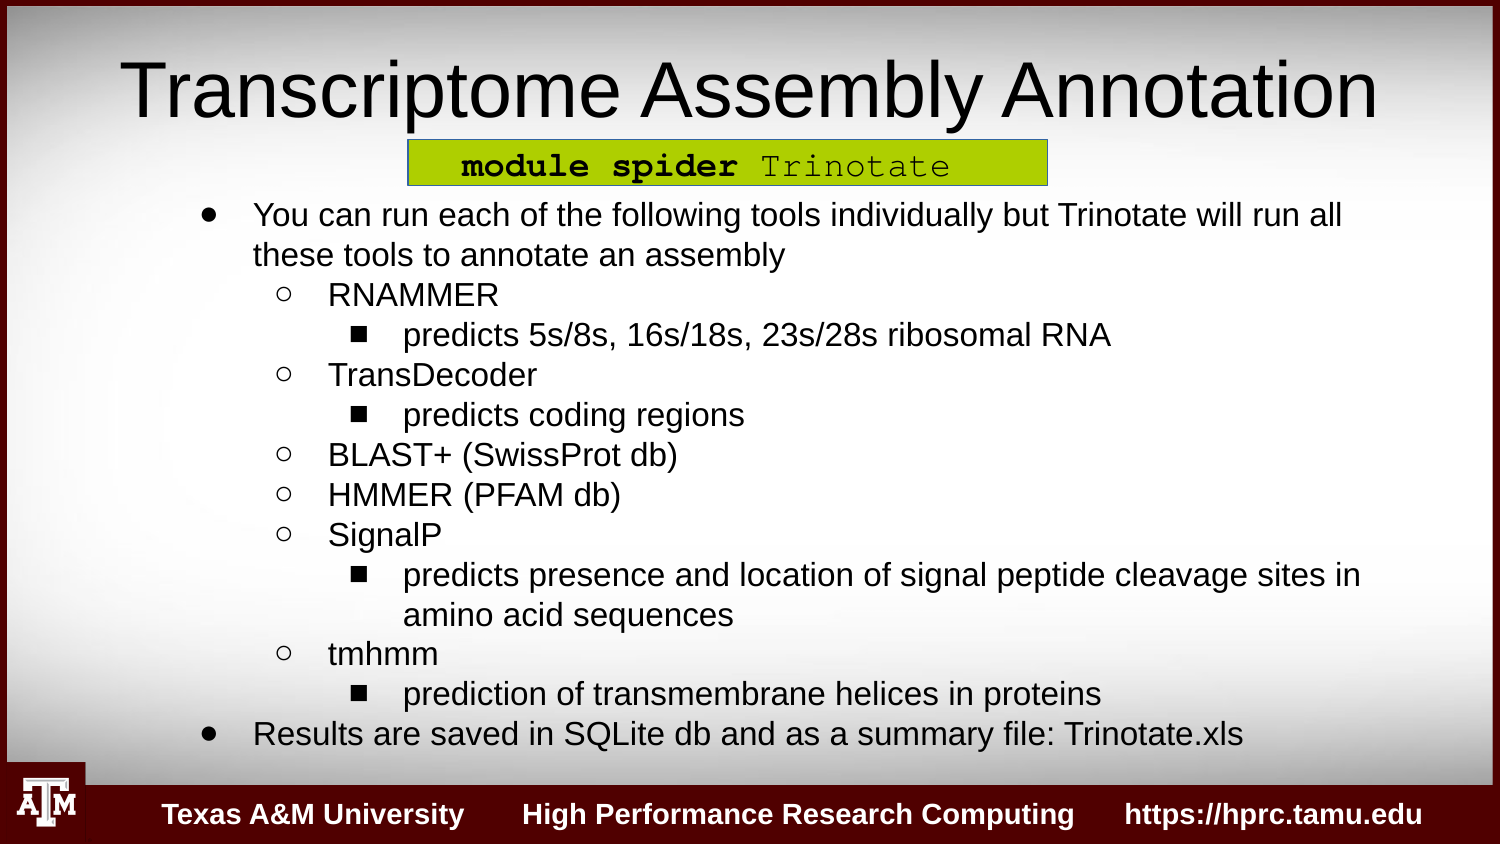

Transcriptome Assembly Annotation
module spider Trinotate
You can run each of the following tools individually but Trinotate will run all these tools to annotate an assembly
RNAMMER
predicts 5s/8s, 16s/18s, 23s/28s ribosomal RNA
TransDecoder
predicts coding regions
BLAST+ (SwissProt db)
HMMER (PFAM db)
SignalP
predicts presence and location of signal peptide cleavage sites in amino acid sequences
tmhmm
prediction of transmembrane helices in proteins
Results are saved in SQLite db and as a summary file: Trinotate.xls